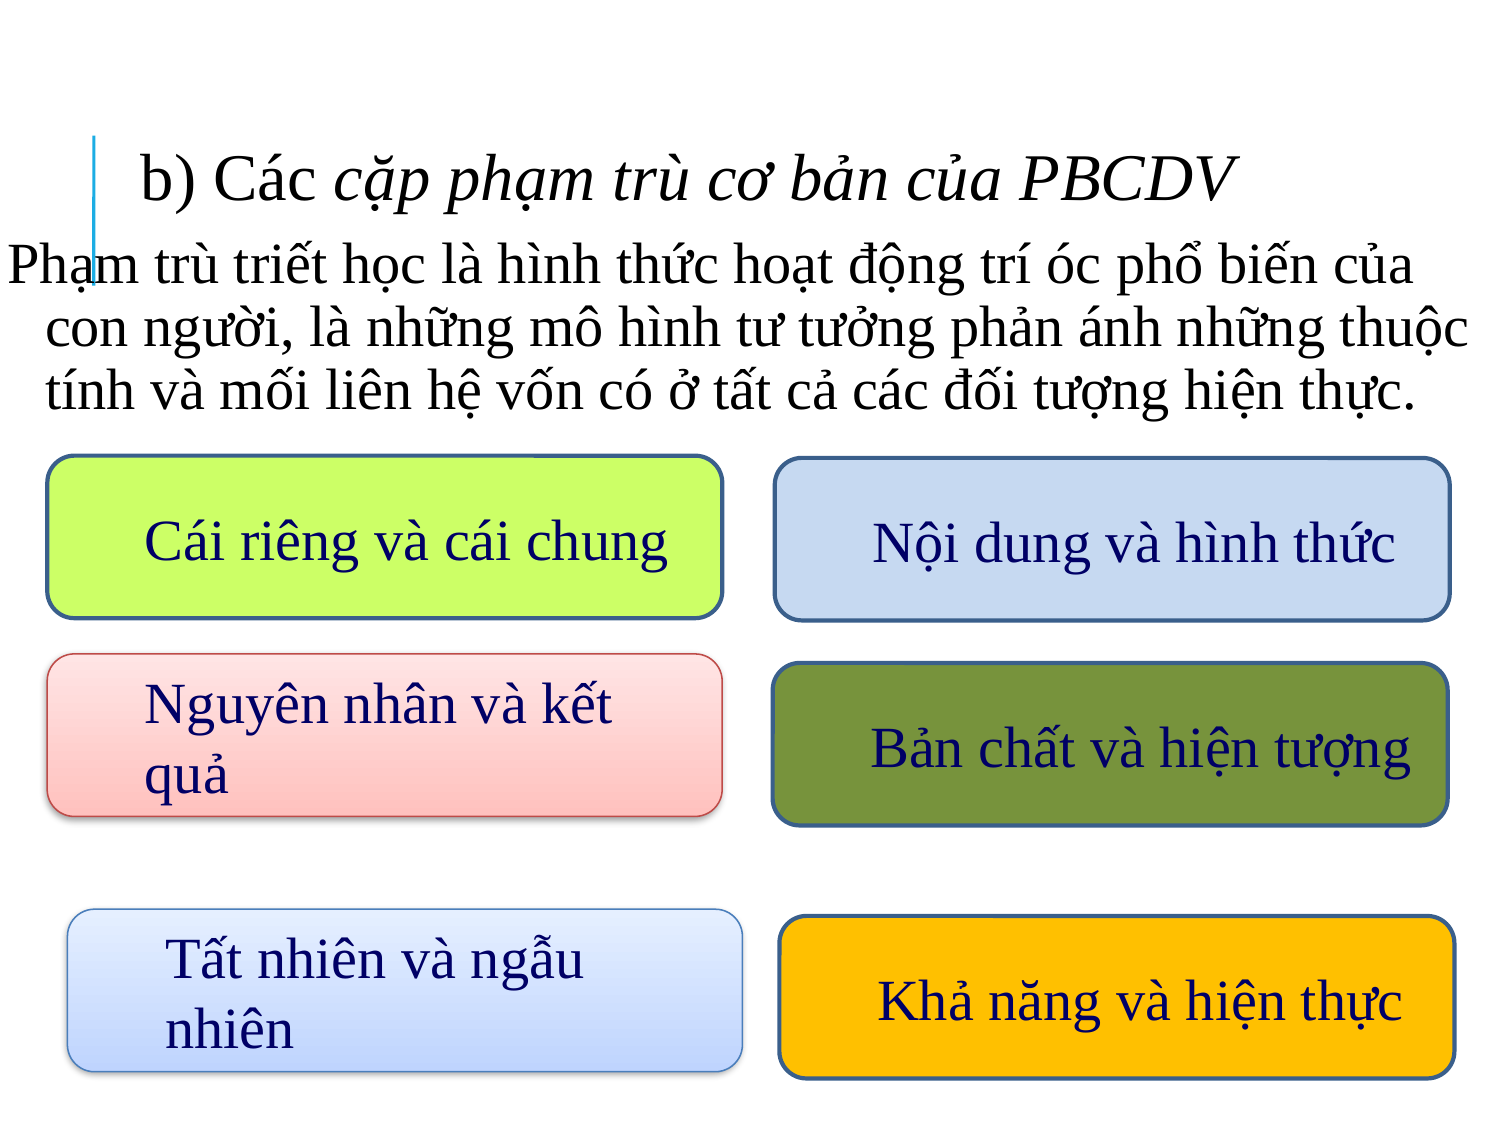

# b) Các cặp phạm trù cơ bản của PBCDV

Phạm trù triết học là hình thức hoạt động trí óc phổ biến của con người, là những mô hình tư tưởng phản ánh những thuộc tính và mối liên hệ vốn có ở tất cả các đối tượng hiện thực.
Cái riêng và cái chung
Nội dung và hình thức
Nguyên nhân và kết quả
Bản chất và hiện tượng
Tất nhiên và ngẫu nhiên
Khả năng và hiện thực